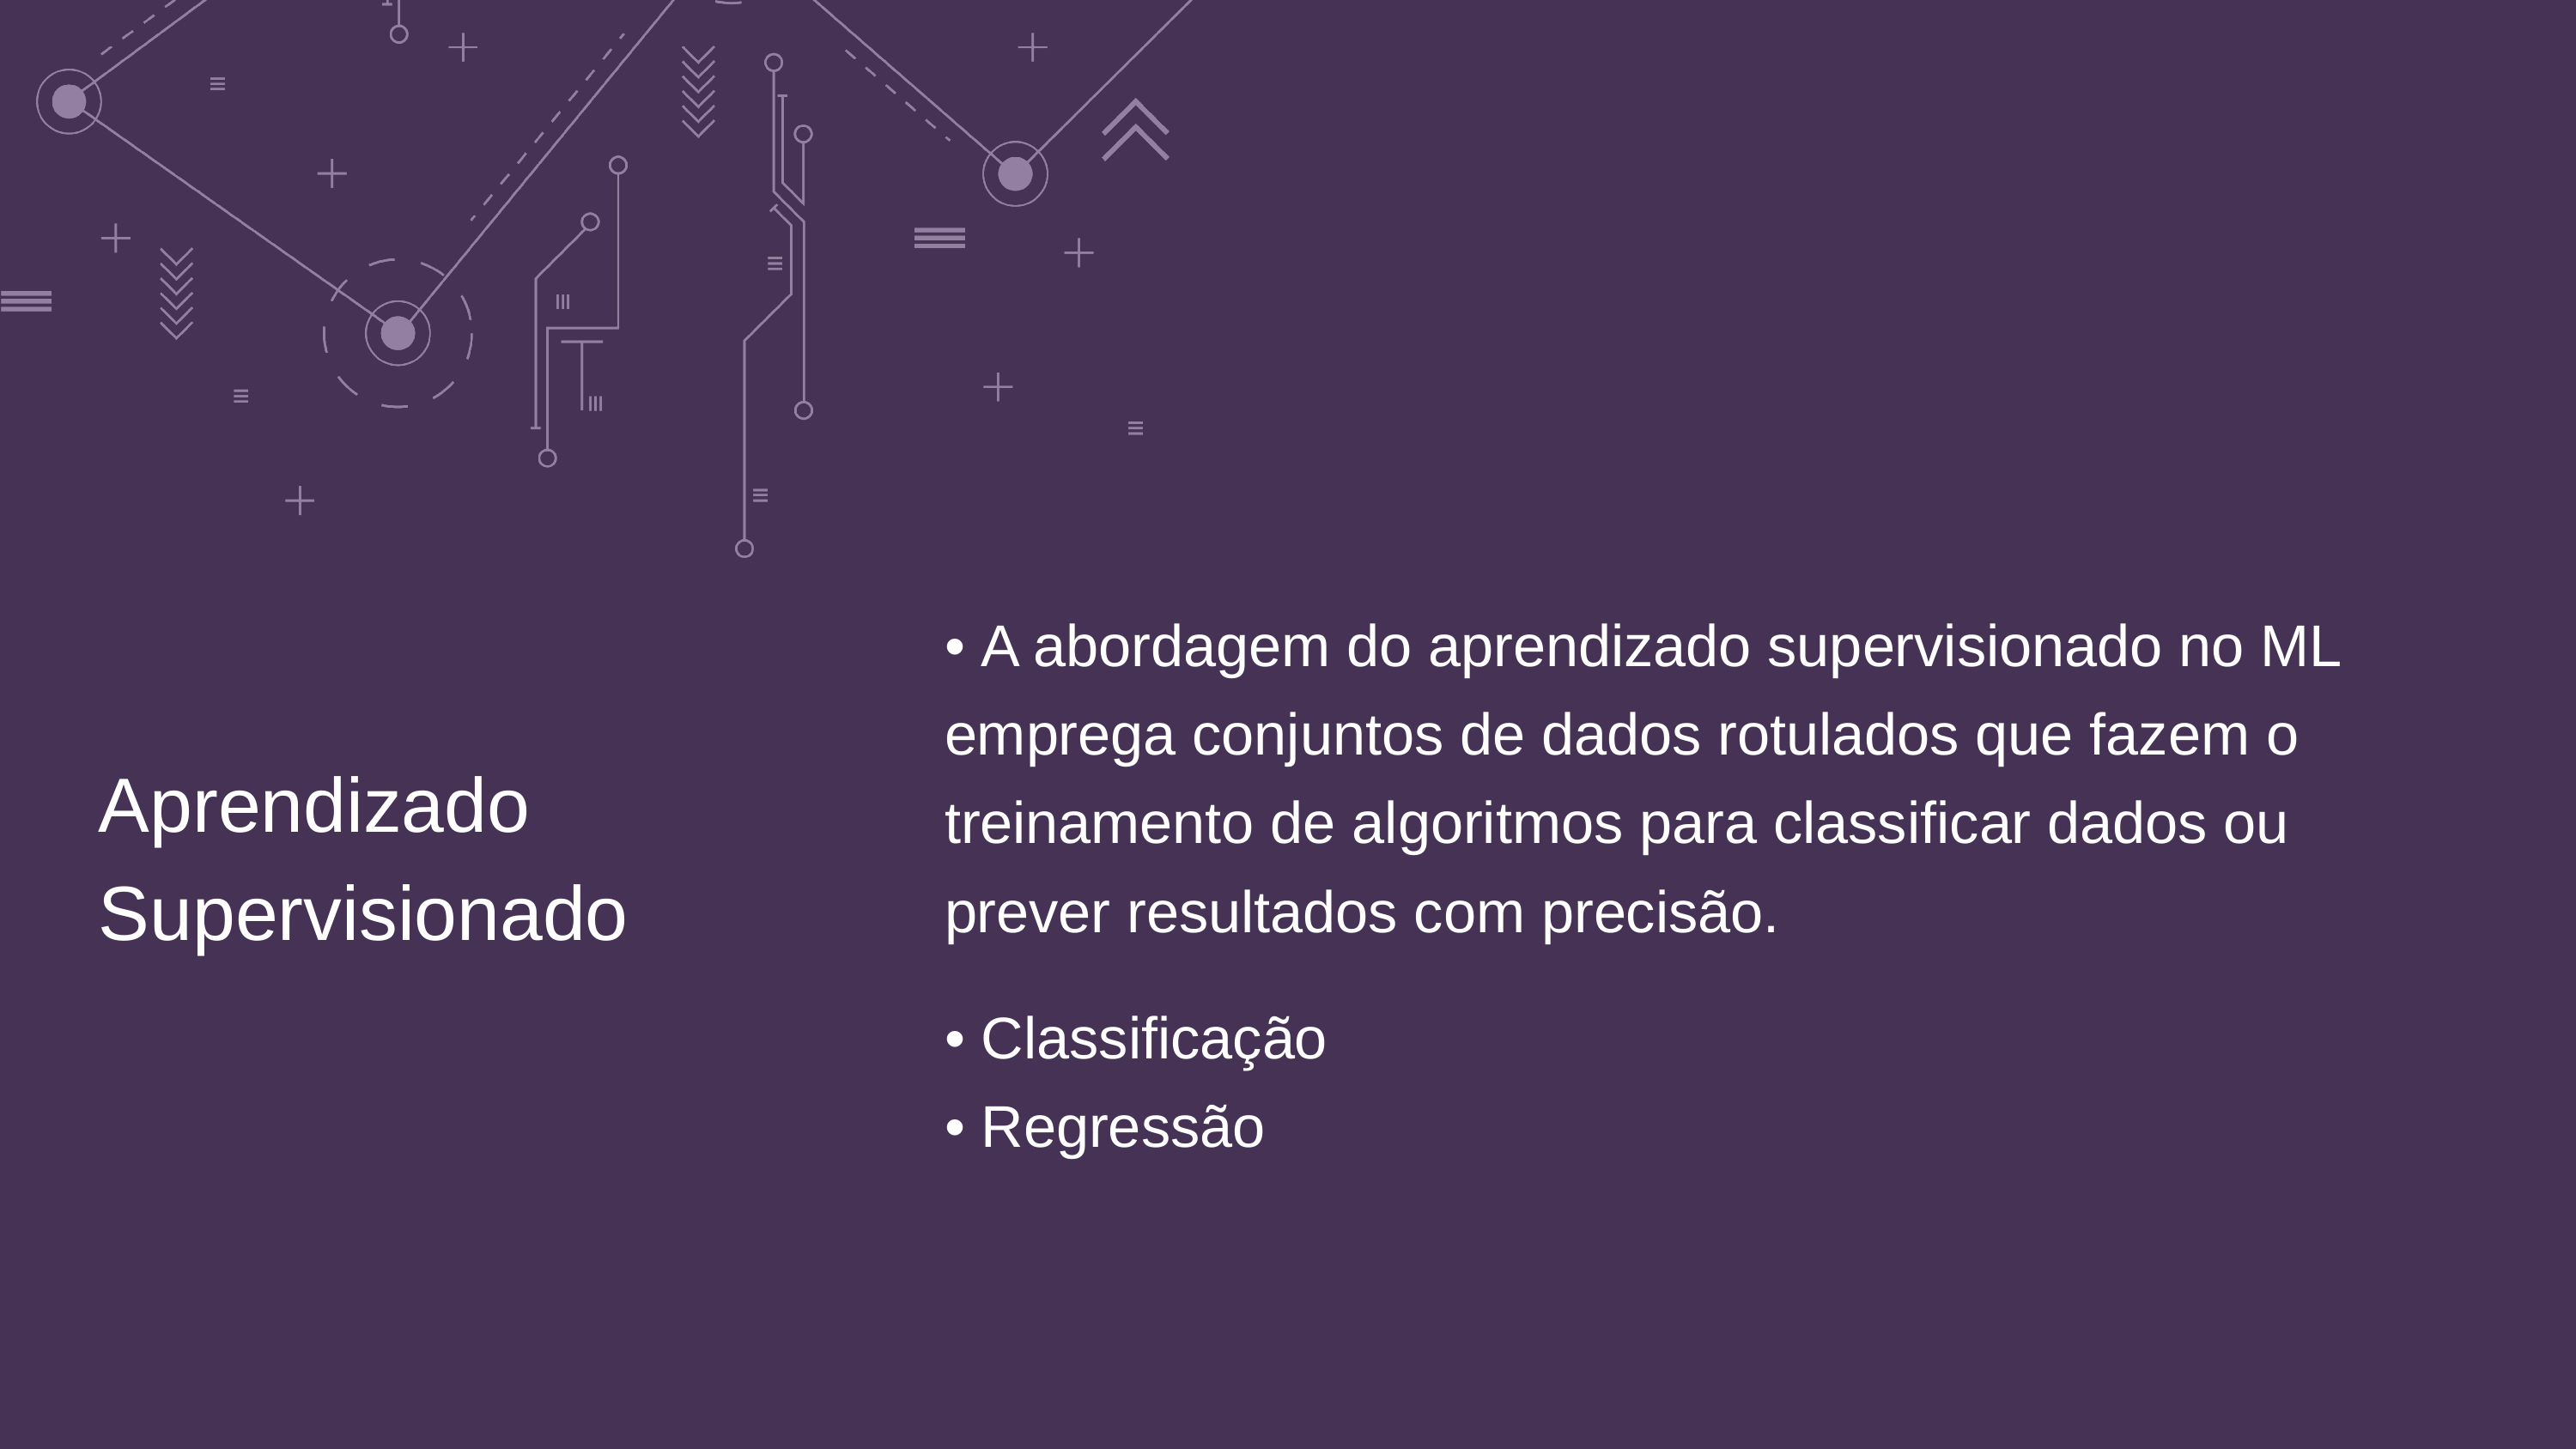

• A abordagem do aprendizado supervisionado no ML emprega conjuntos de dados rotulados que fazem o treinamento de algoritmos para classificar dados ou prever resultados com precisão.

Aprendizado Supervisionado

• Classificação
• Regressão